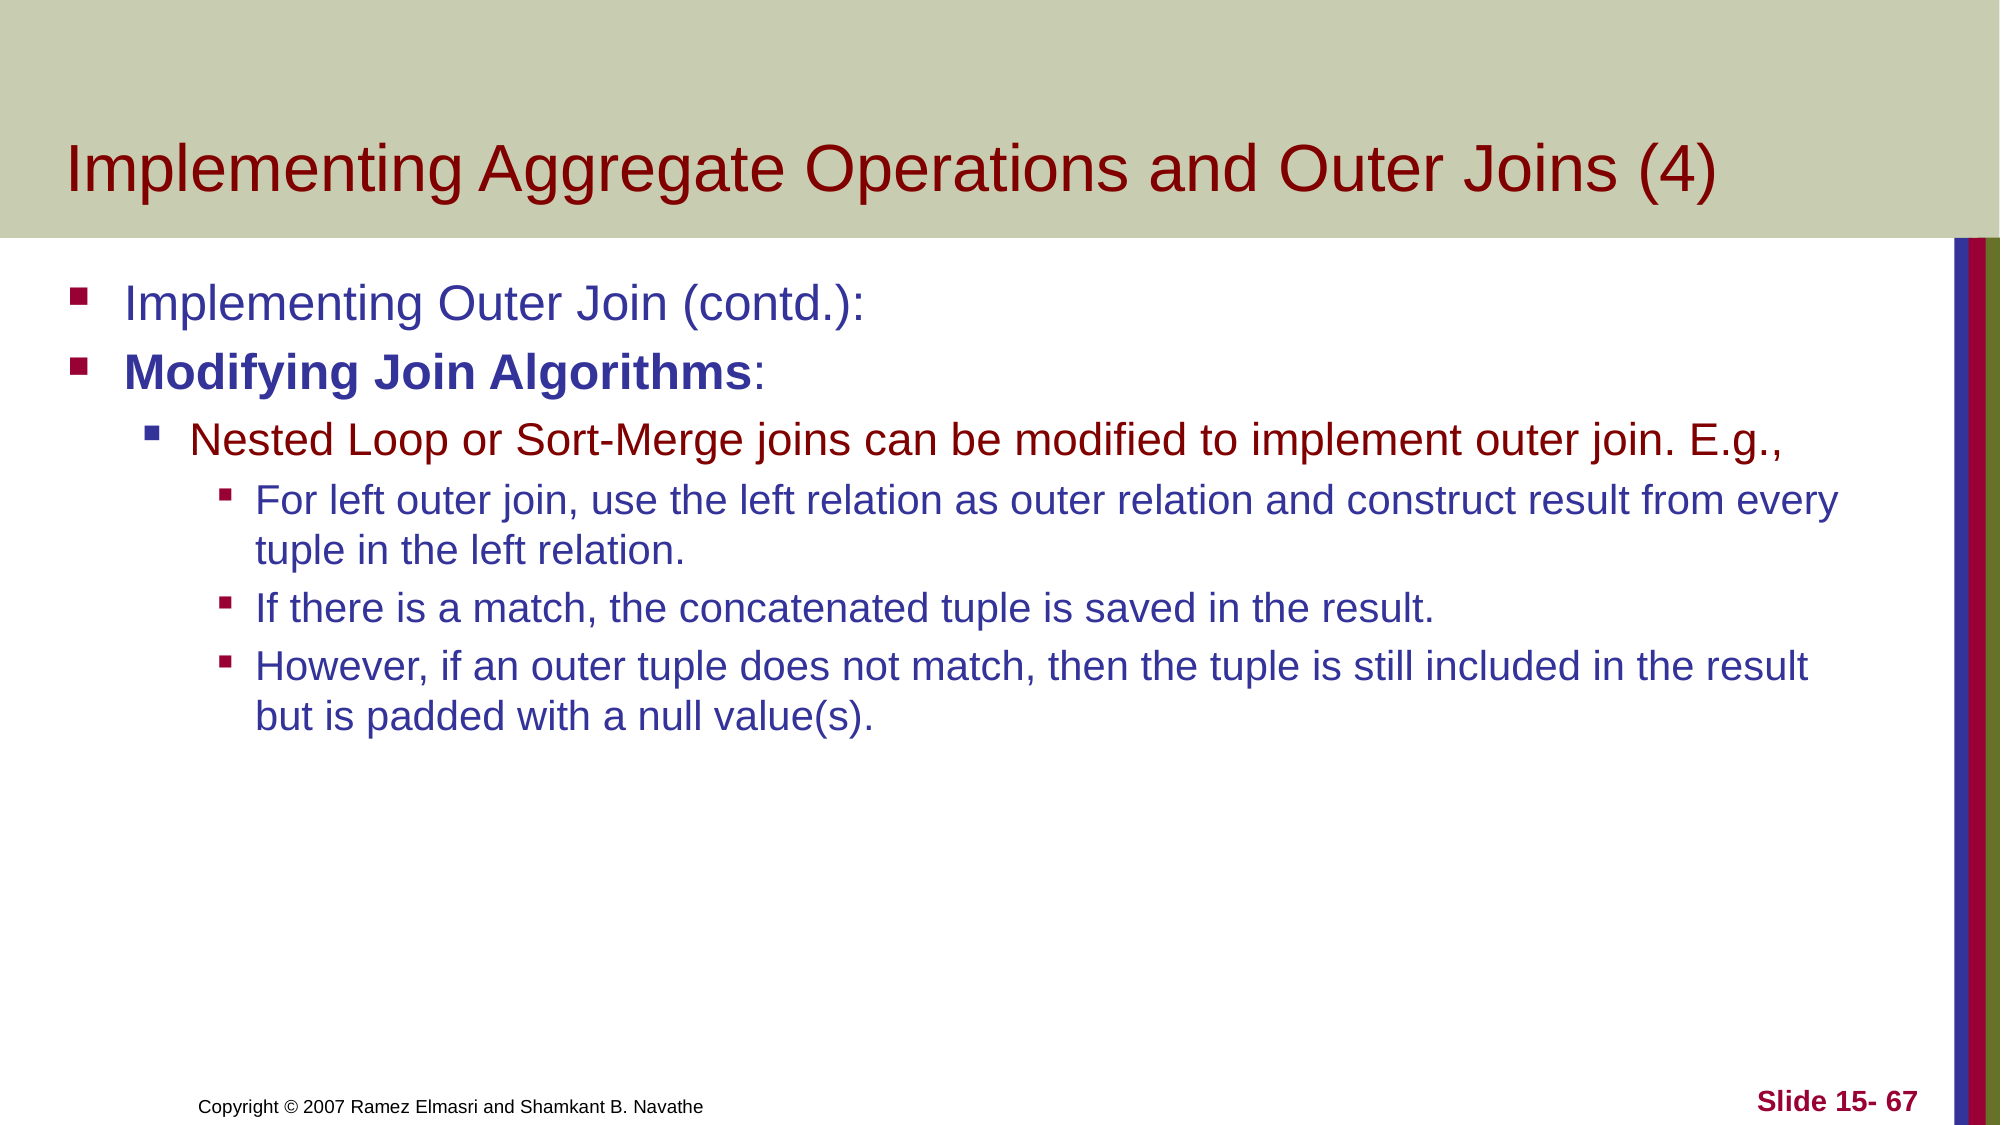

# Implementing Aggregate Operations and Outer Joins (4)
Implementing Outer Join (contd.):
Modifying Join Algorithms:
Nested Loop or Sort-Merge joins can be modified to implement outer join. E.g.,
For left outer join, use the left relation as outer relation and construct result from every tuple in the left relation.
If there is a match, the concatenated tuple is saved in the result.
However, if an outer tuple does not match, then the tuple is still included in the result but is padded with a null value(s).
Slide 15- 67